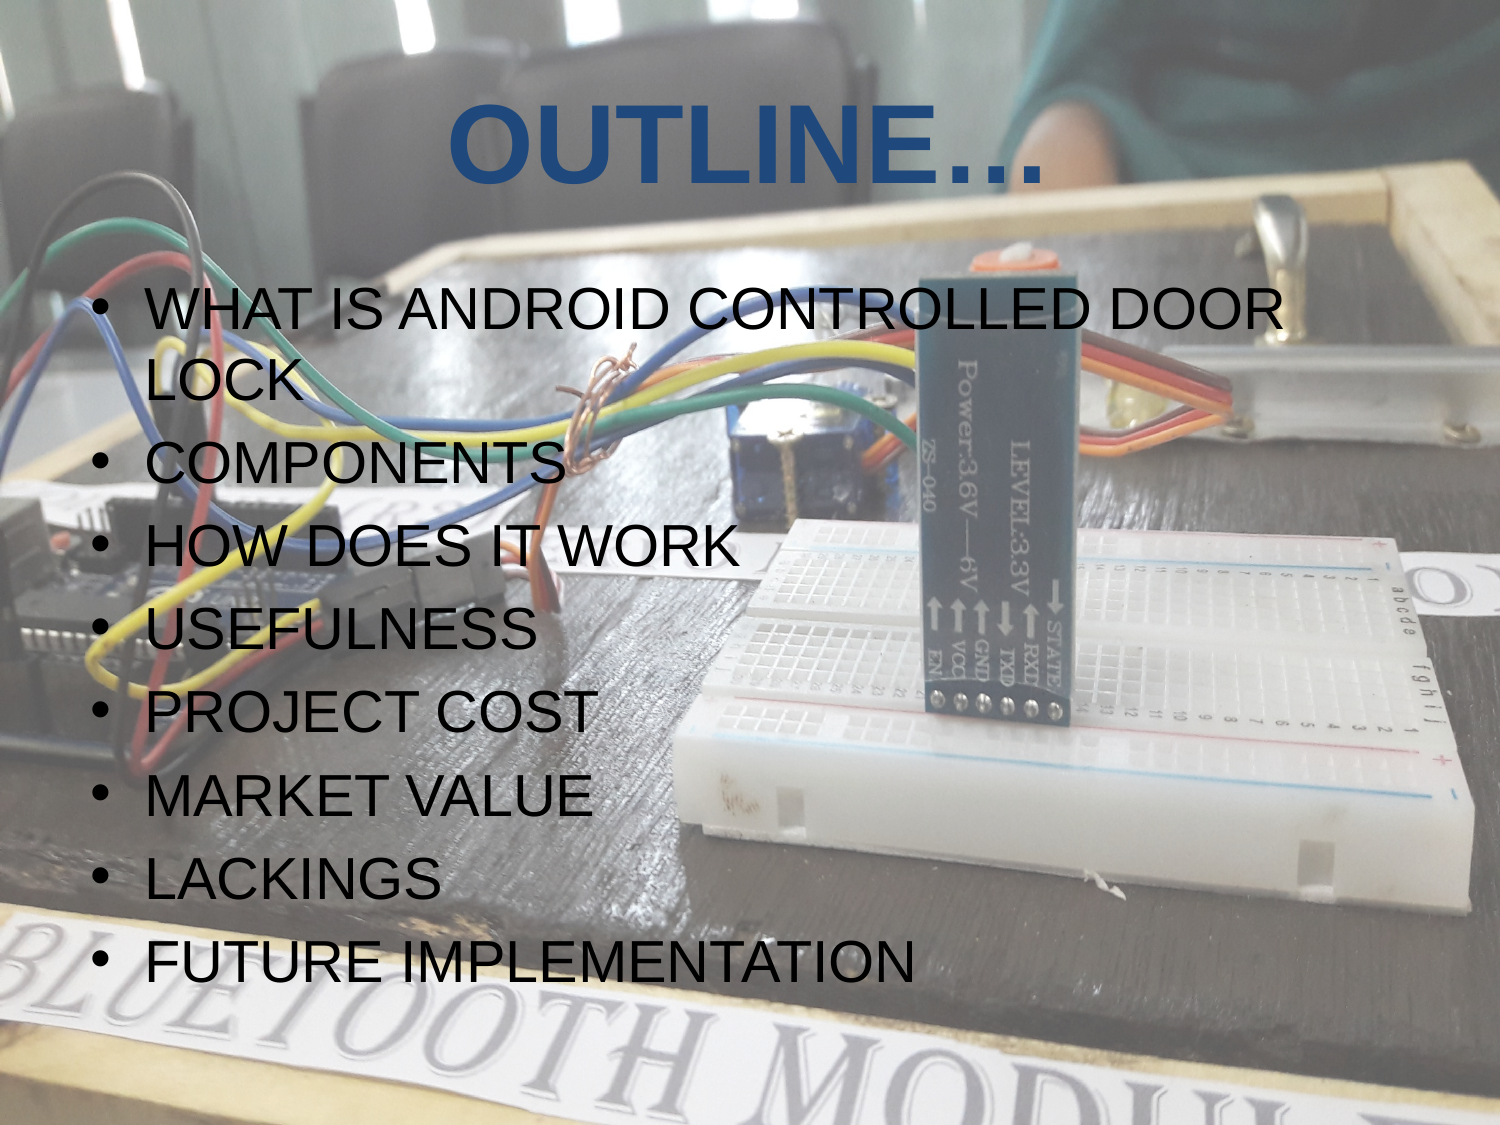

# OUTLINE…
WHAT IS ANDROID CONTROLLED DOOR LOCK
COMPONENTS
HOW DOES IT WORK
USEFULNESS
PROJECT COST
MARKET VALUE
LACKINGS
FUTURE IMPLEMENTATION